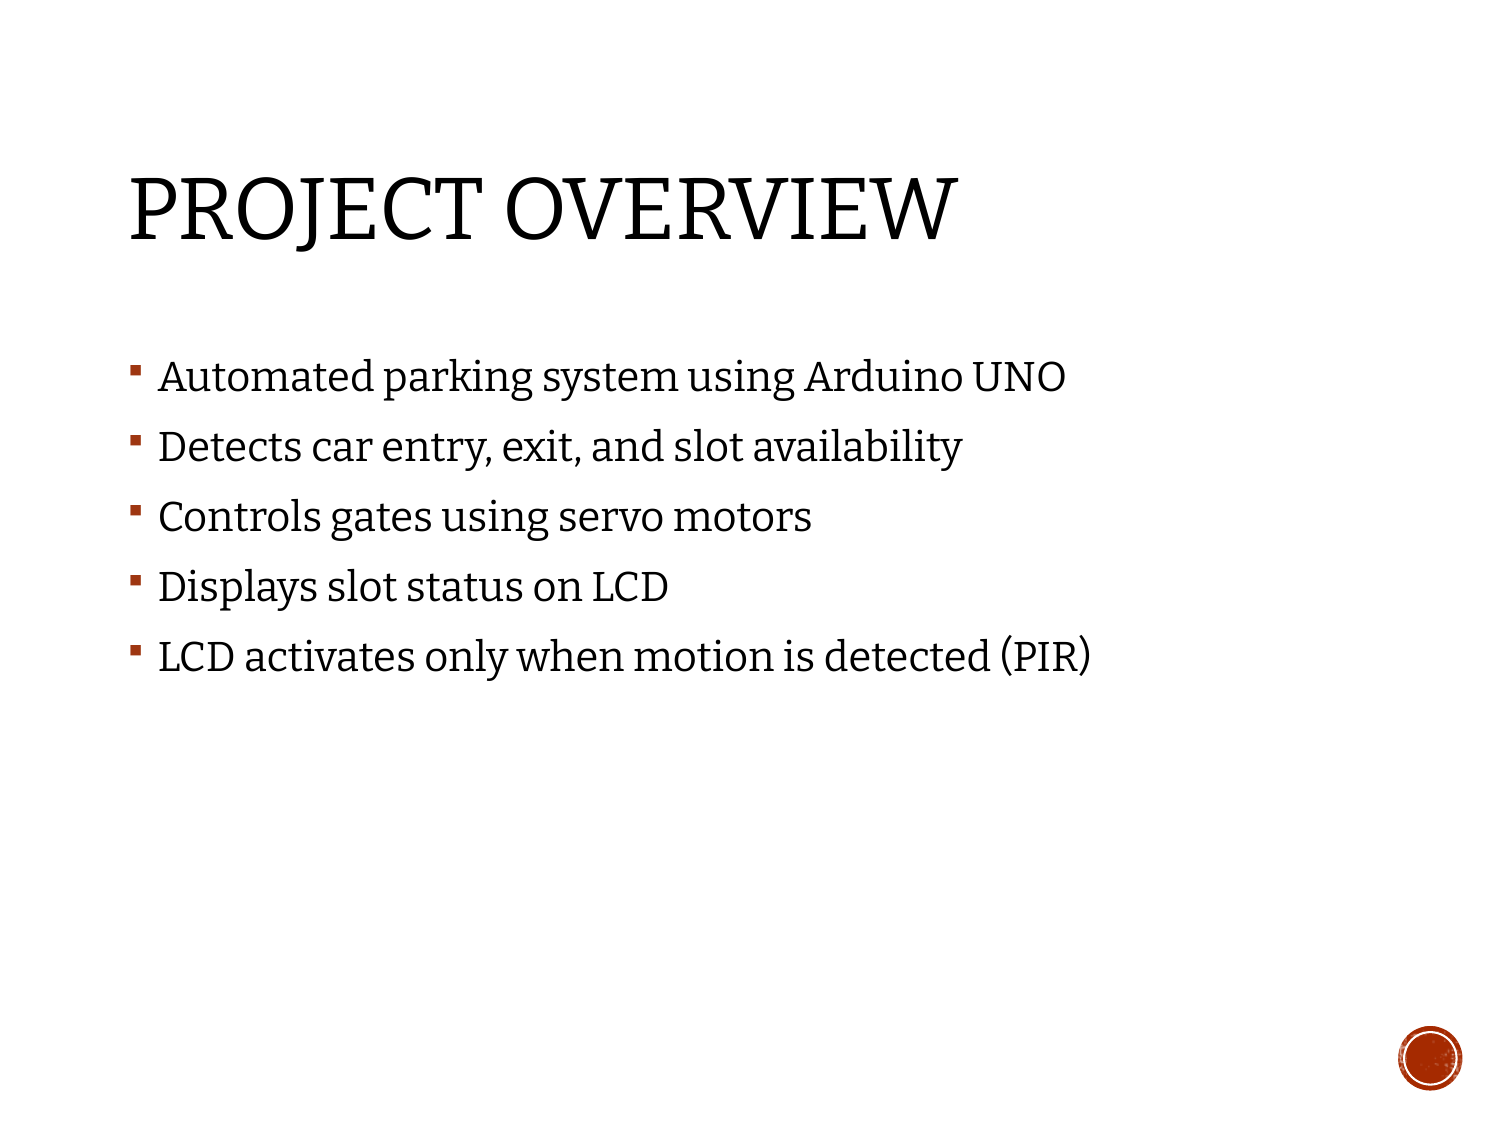

# Project Overview
Automated parking system using Arduino UNO
Detects car entry, exit, and slot availability
Controls gates using servo motors
Displays slot status on LCD
LCD activates only when motion is detected (PIR)